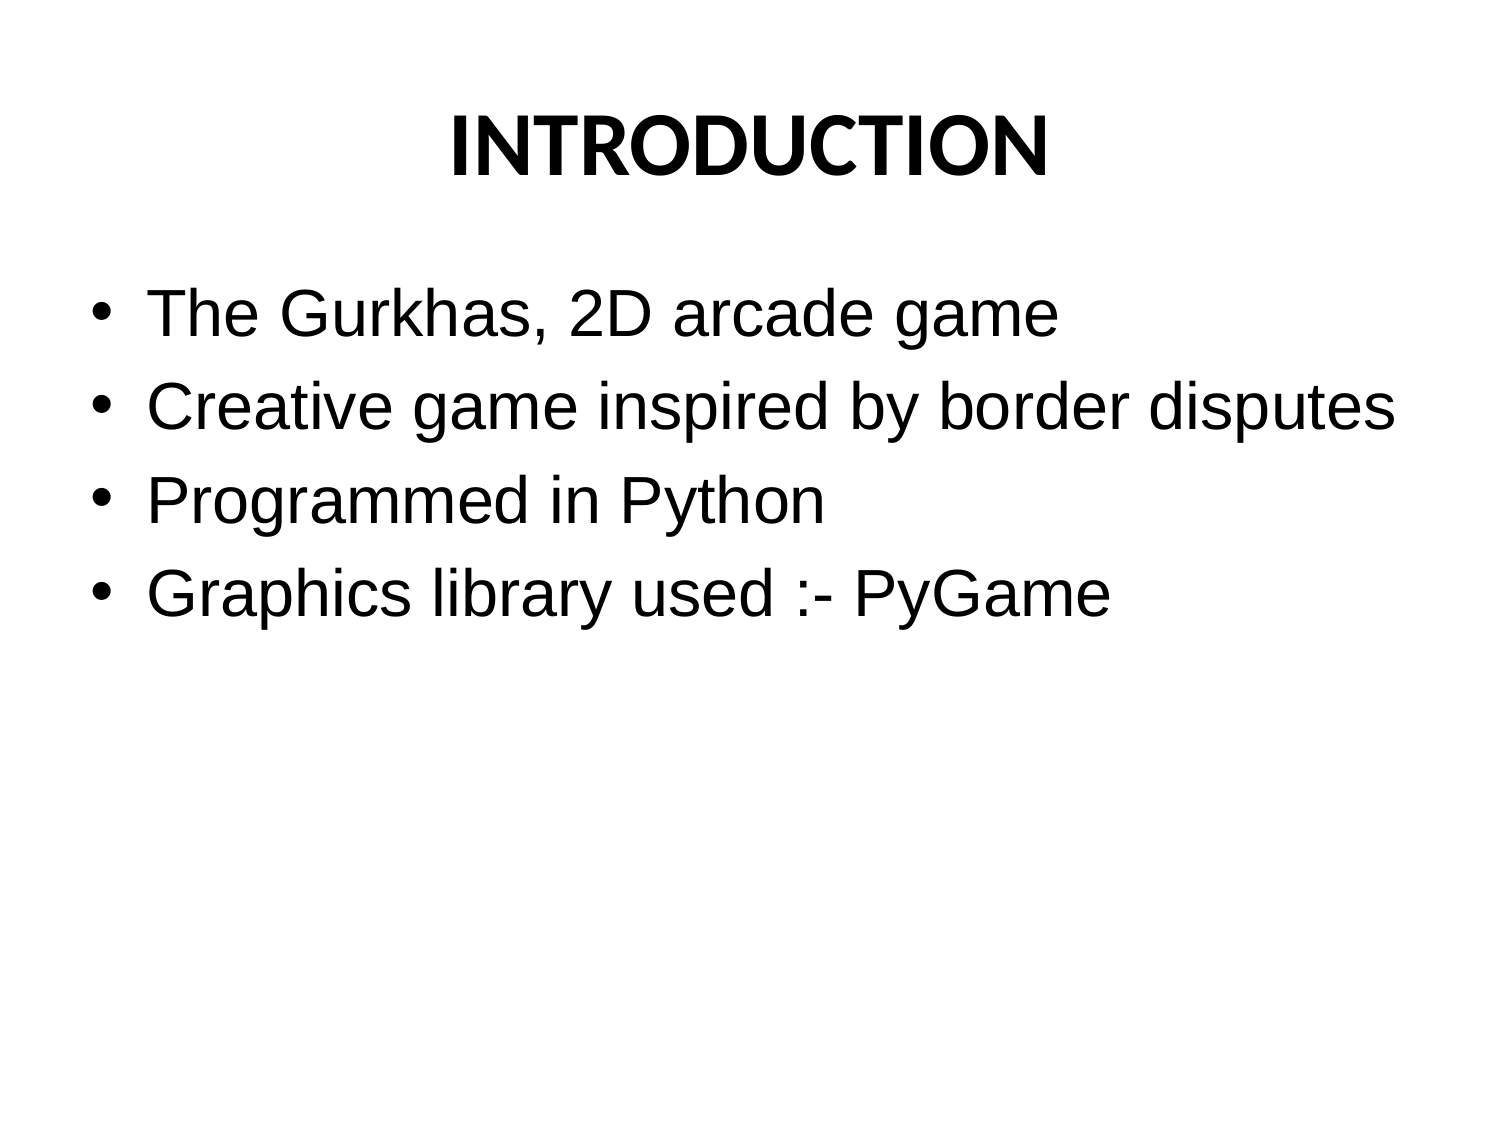

# INTRODUCTION
The Gurkhas, 2D arcade game
Creative game inspired by border disputes
Programmed in Python
Graphics library used :- PyGame